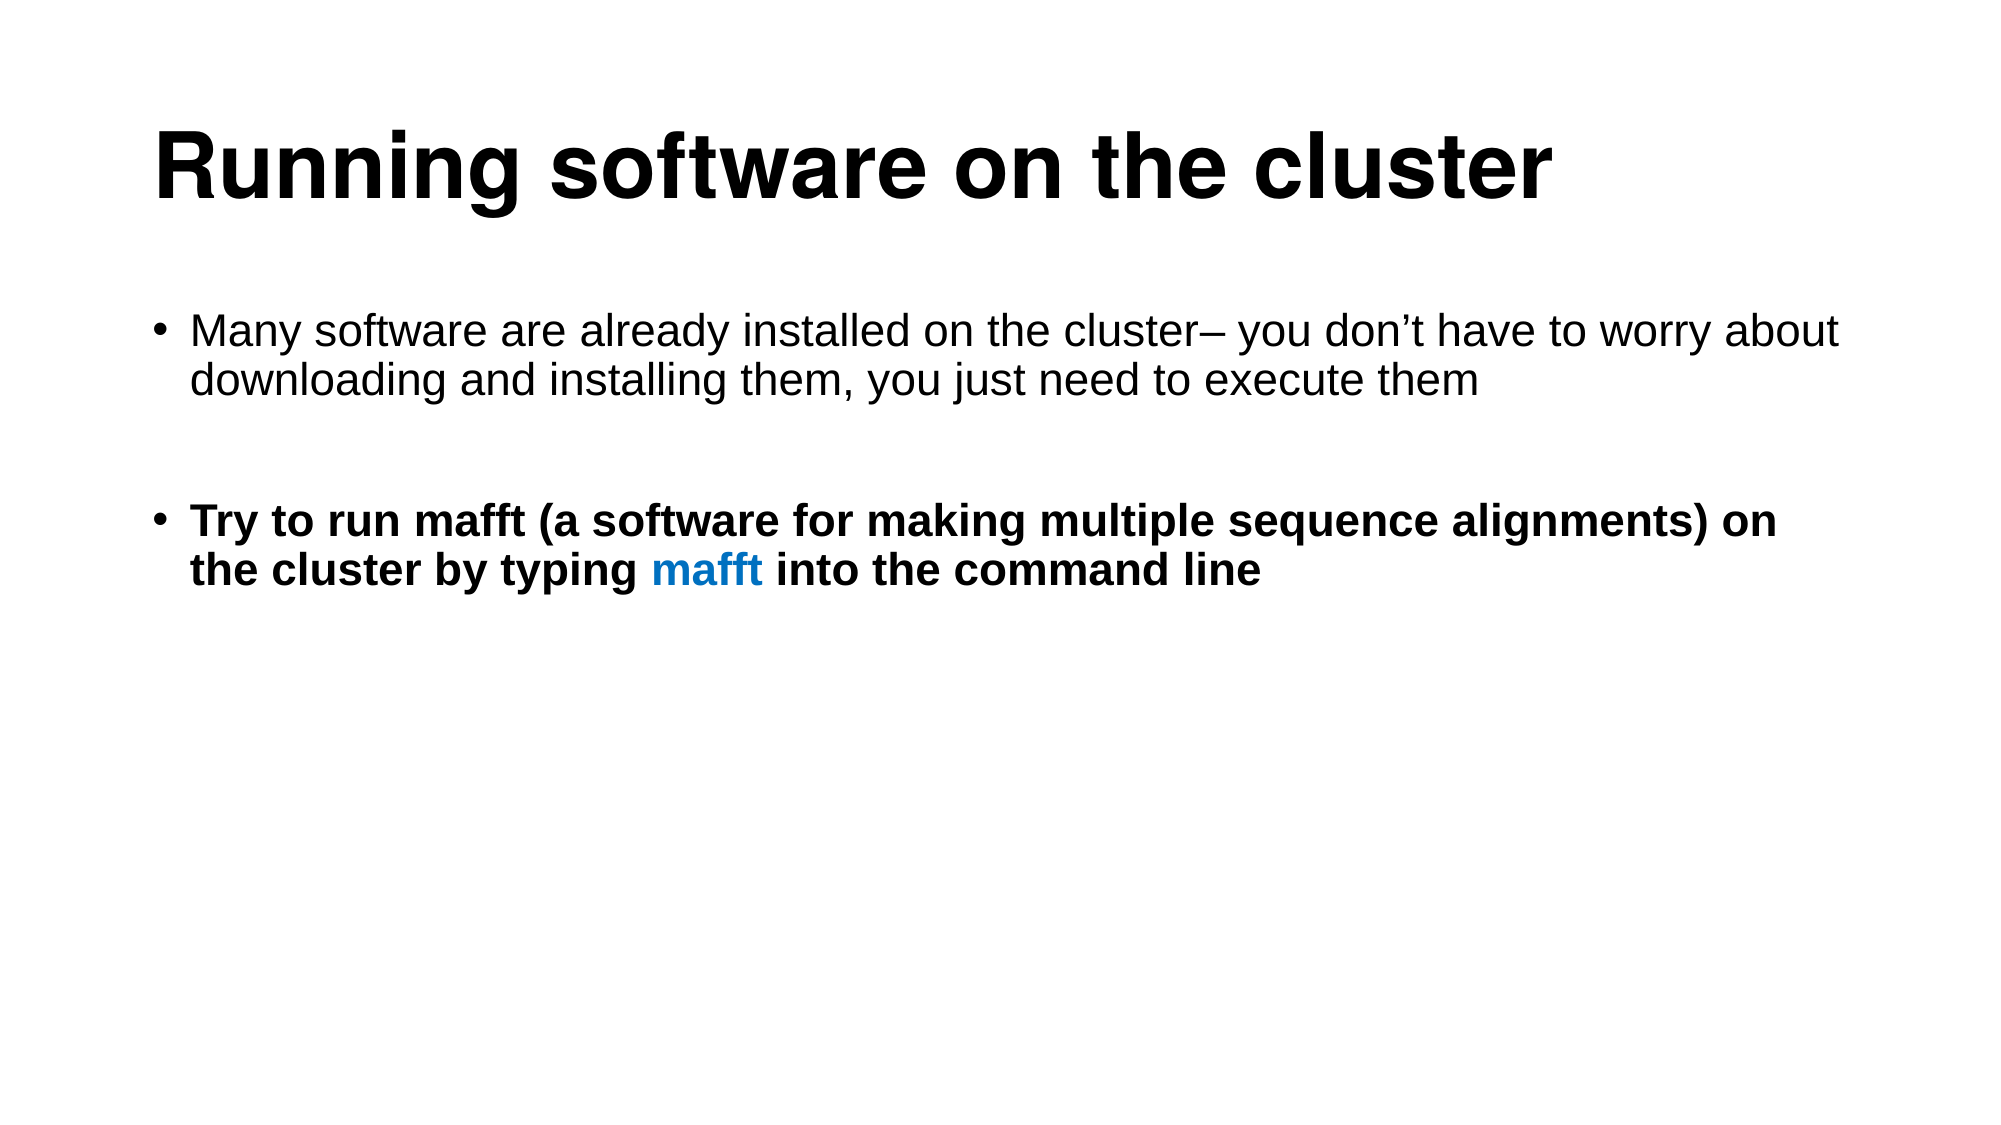

# Running software on the cluster
Many software are already installed on the cluster– you don’t have to worry about downloading and installing them, you just need to execute them

Try to run mafft (a software for making multiple sequence alignments) on the cluster by typing mafft into the command line